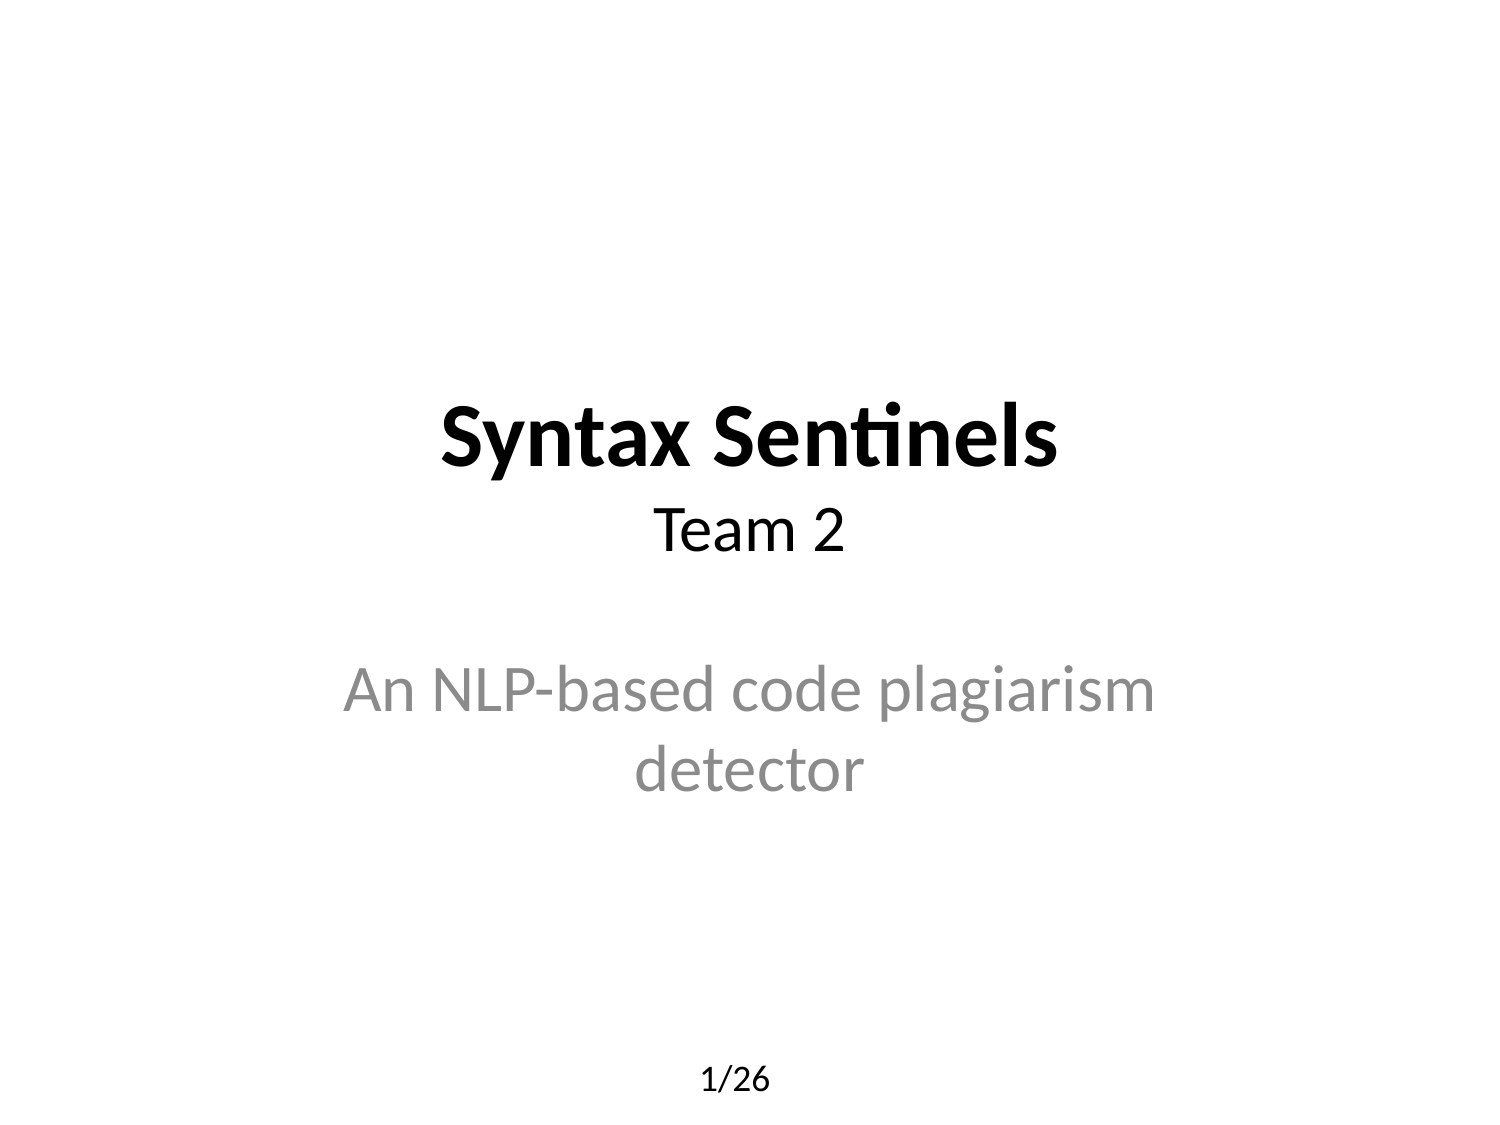

# Syntax Sentinels Team 2
An NLP-based code plagiarism detector